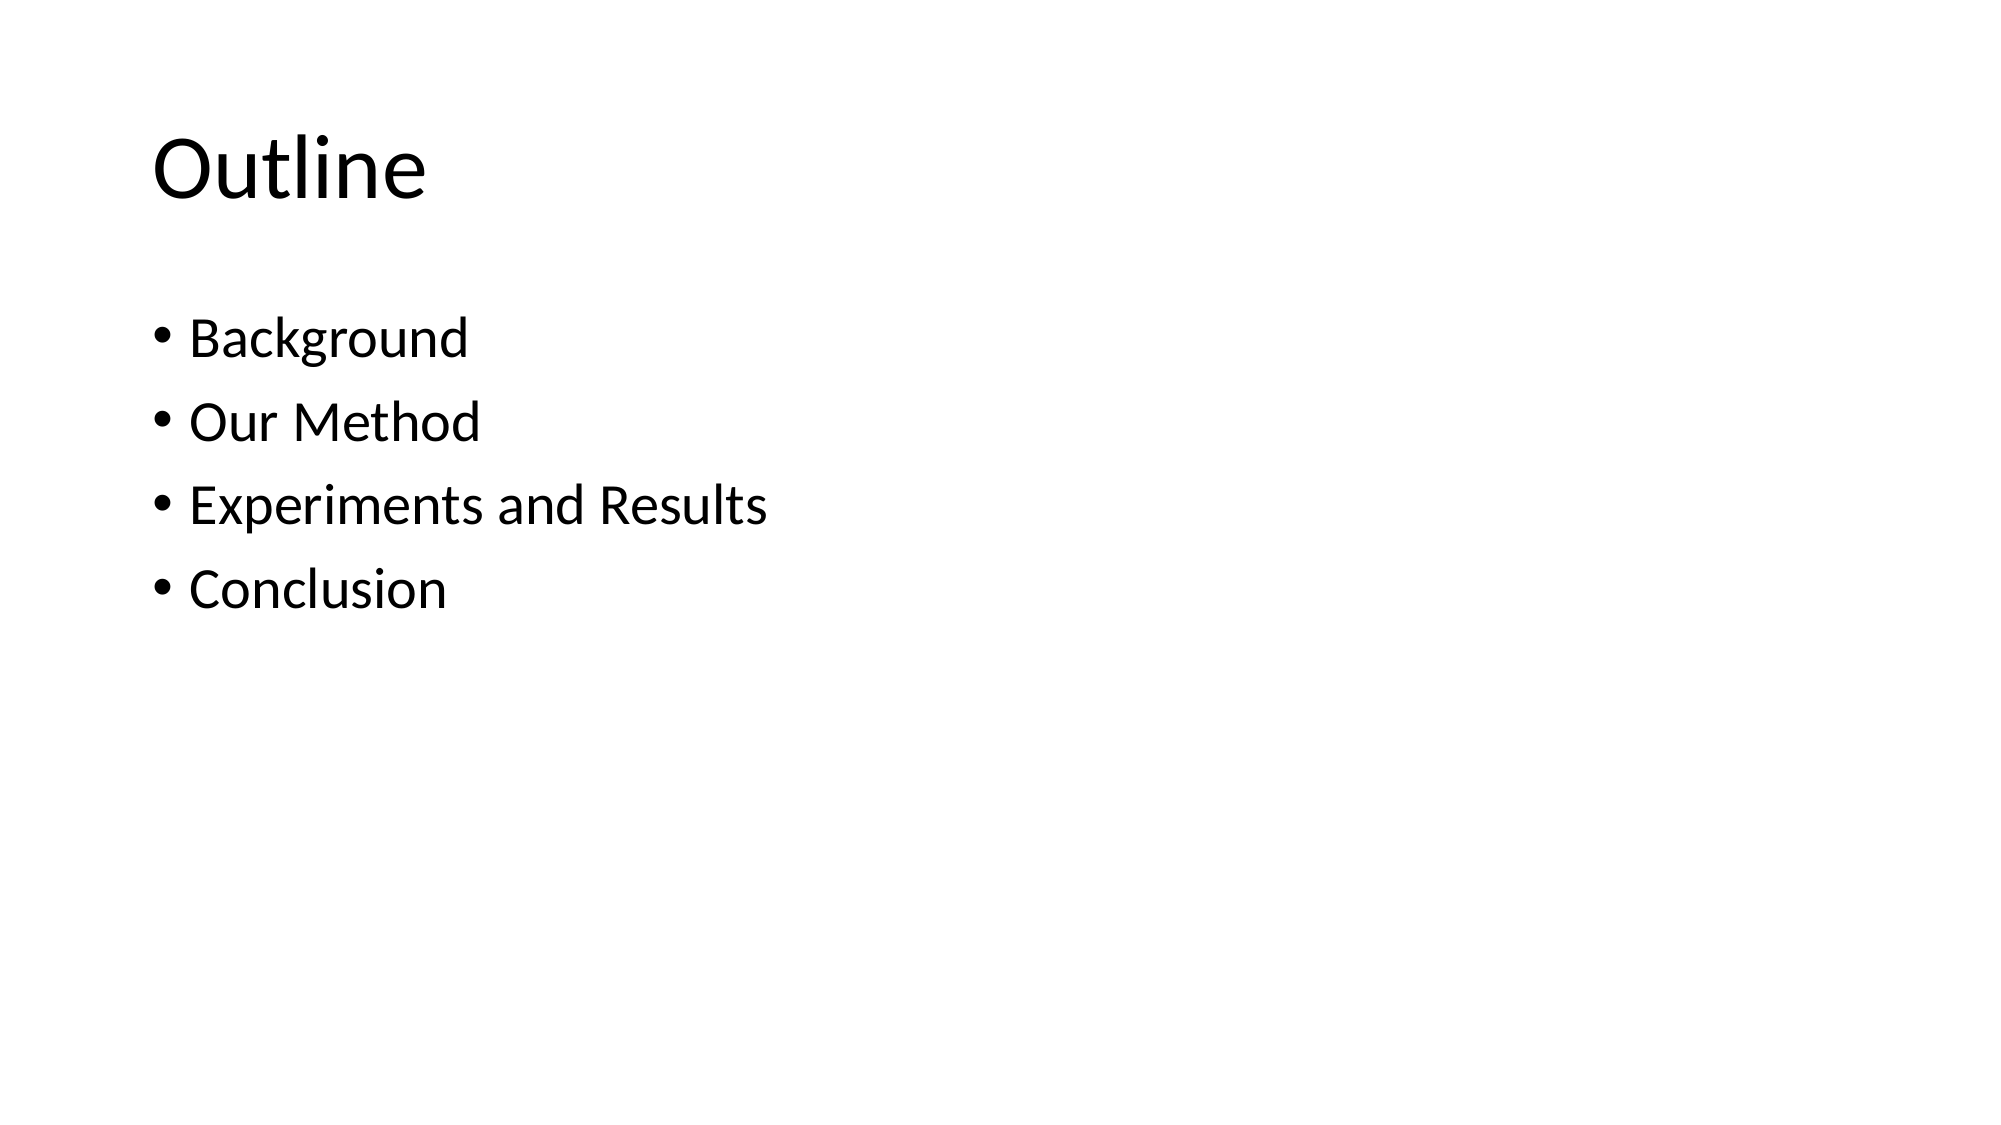

# Outline
Background
Our Method
Experiments and Results
Conclusion